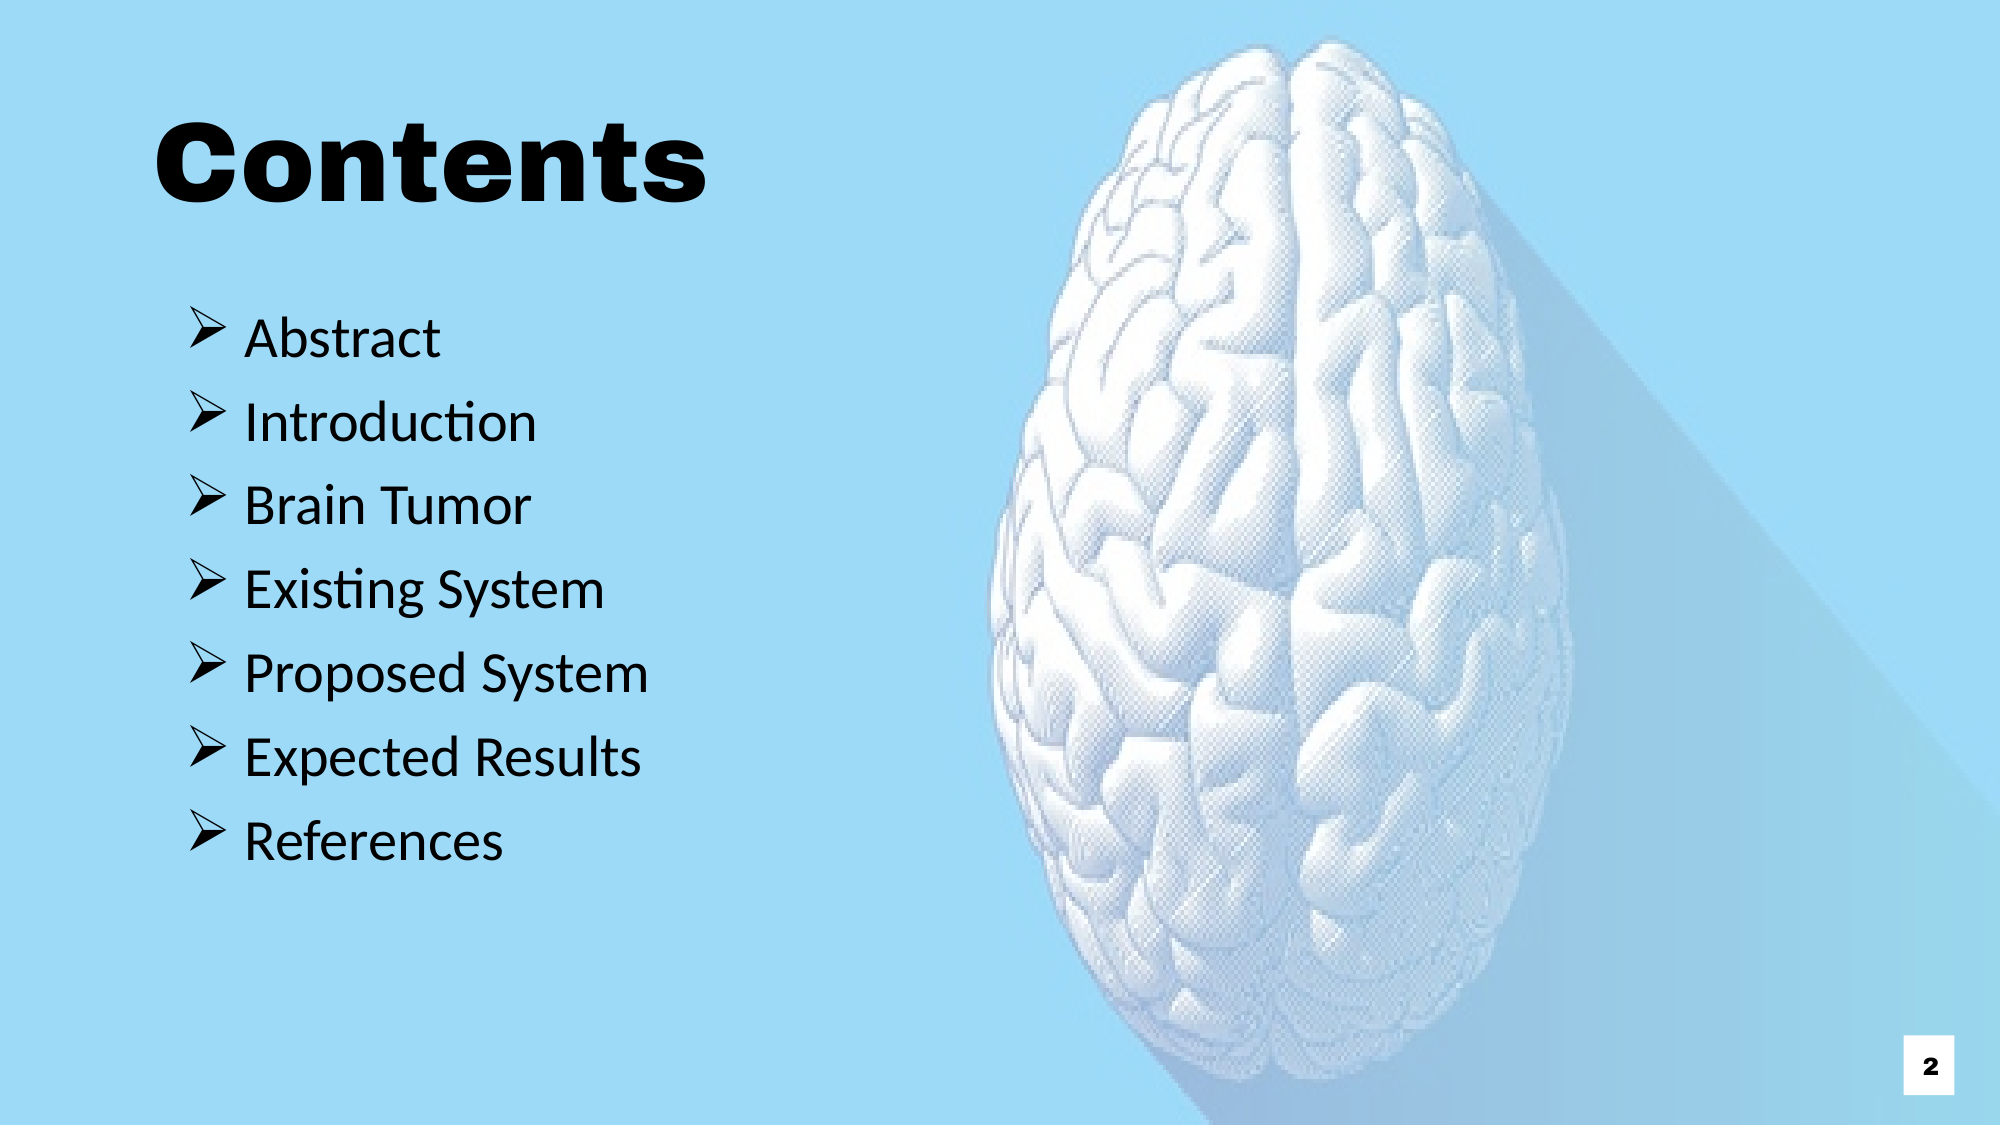

# Contents
 Abstract
 Introduction
 Brain Tumor
 Existing System
 Proposed System
 Expected Results
 References
2